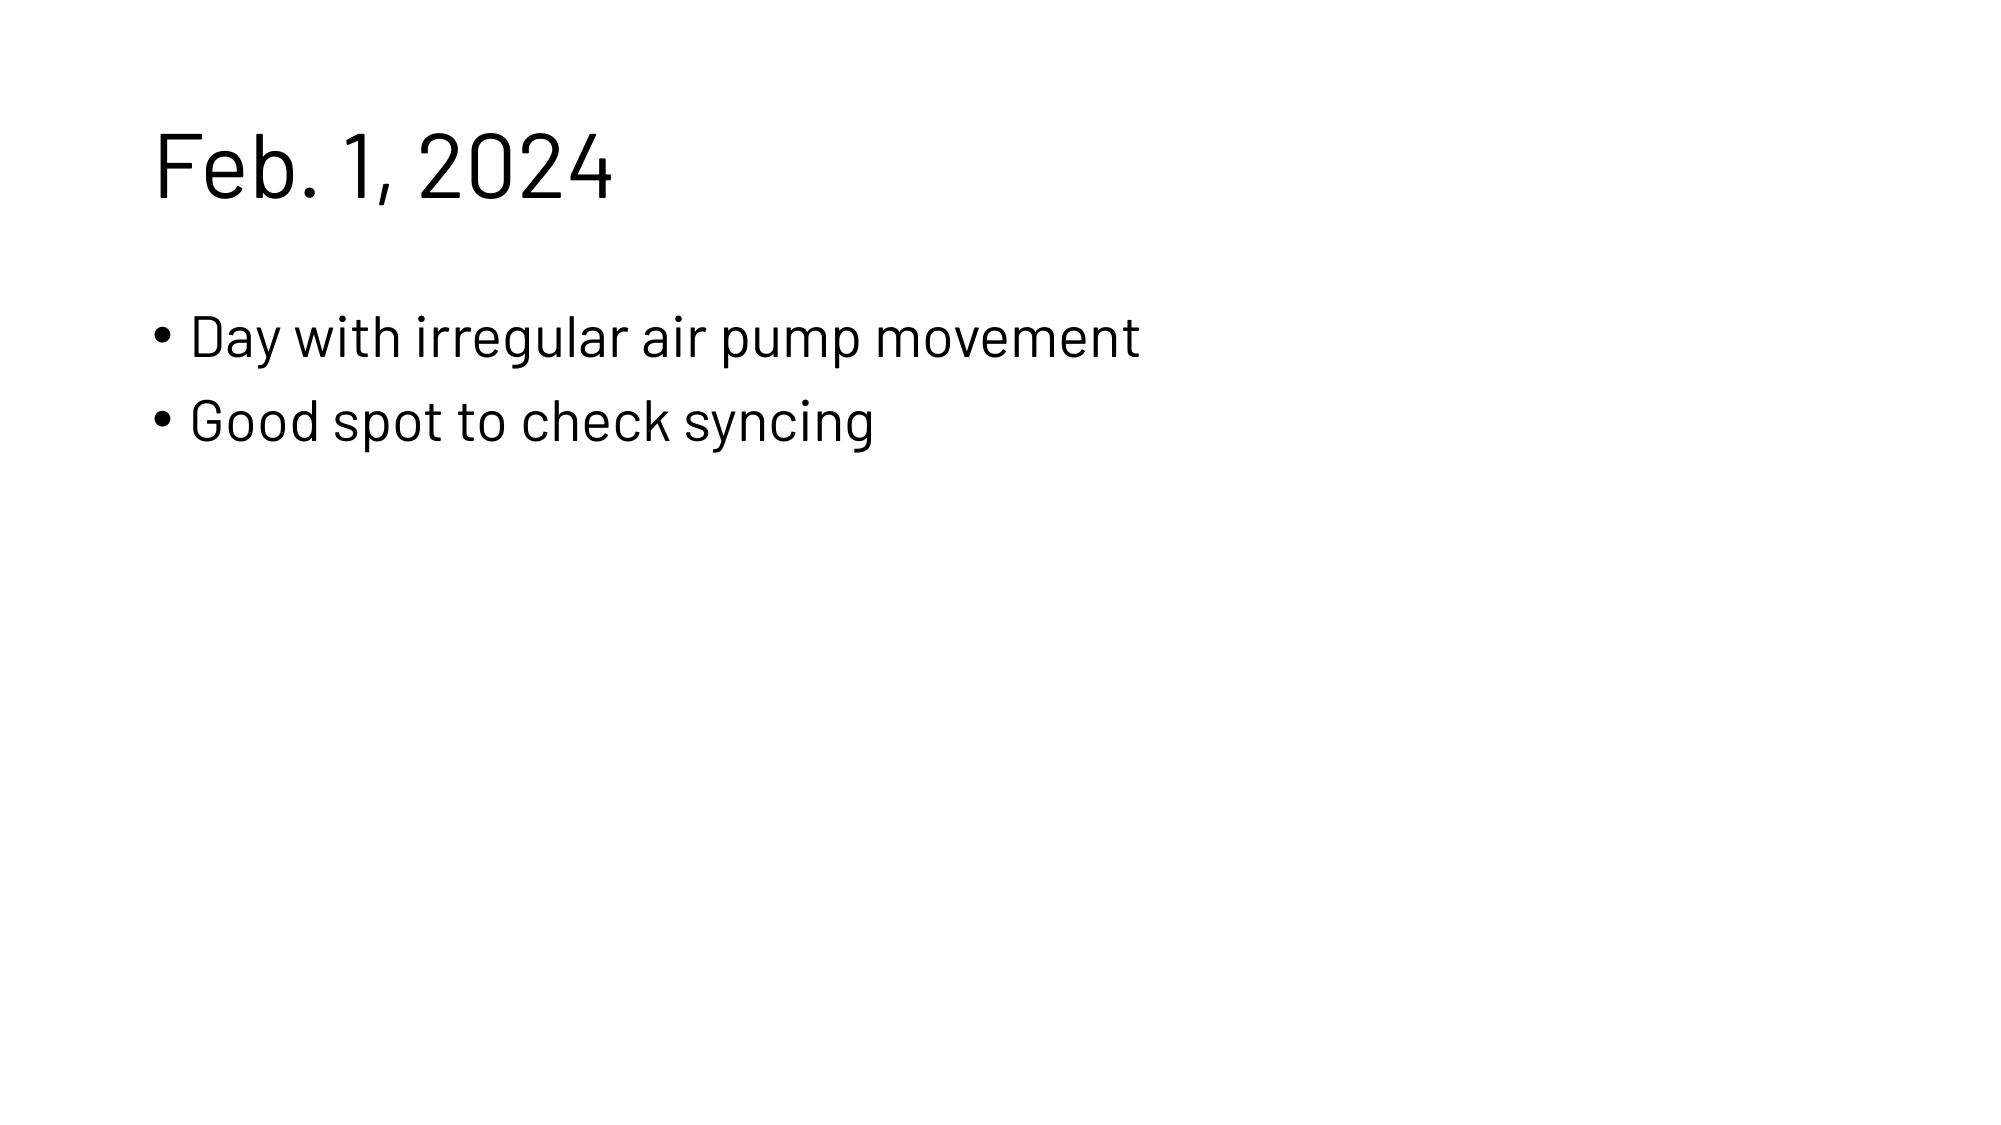

# Feb. 1, 2024
Day with irregular air pump movement
Good spot to check syncing